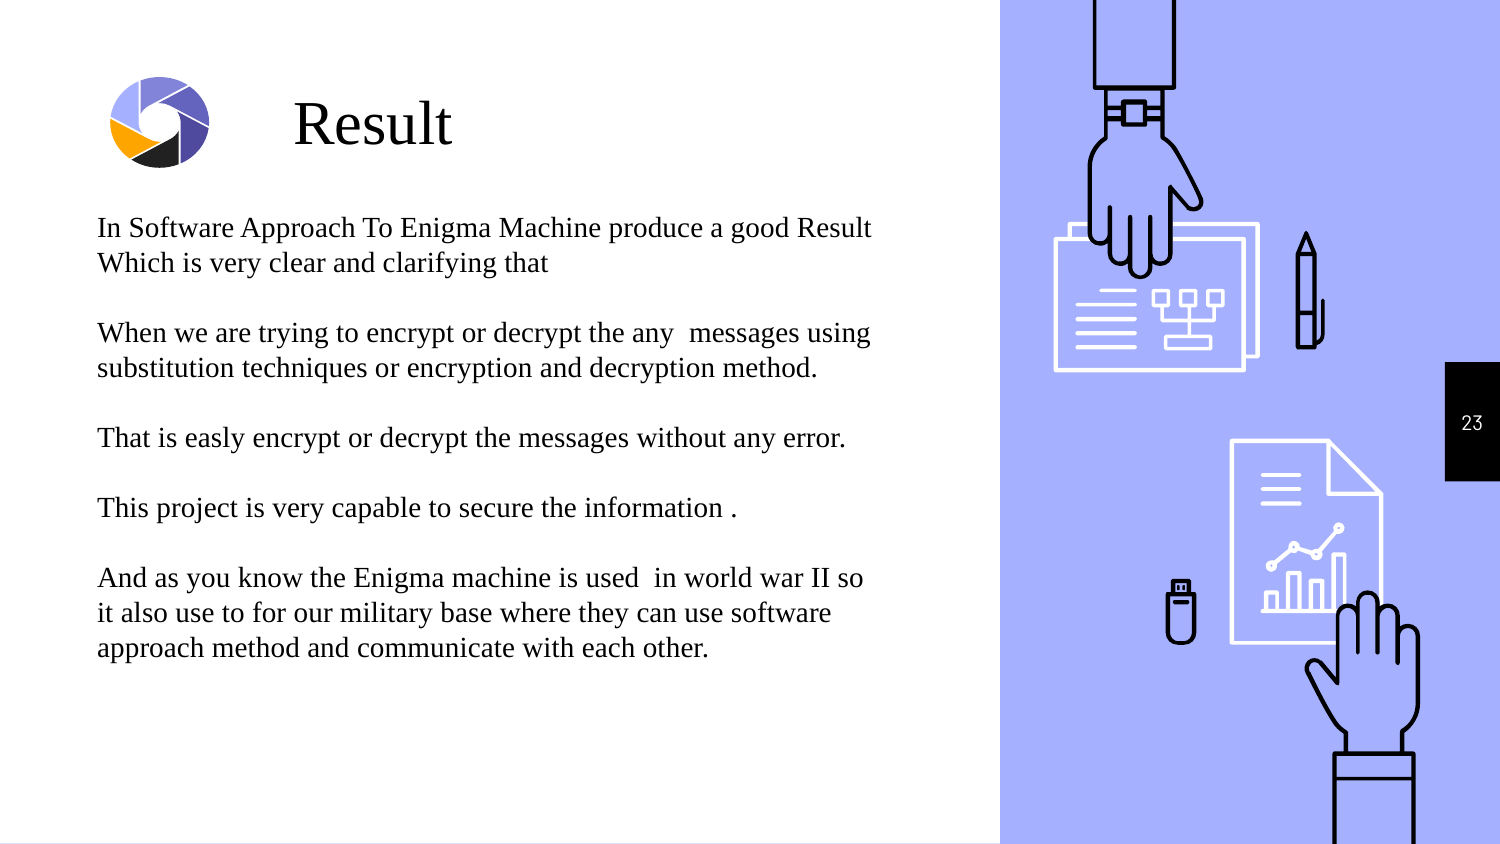

# Result
In Software Approach To Enigma Machine produce a good Result
Which is very clear and clarifying that

When we are trying to encrypt or decrypt the any  messages using substitution techniques or encryption and decryption method.

That is easly encrypt or decrypt the messages without any error.

This project is very capable to secure the information .

And as you know the Enigma machine is used  in world war II so it also use to for our military base where they can use software approach method and communicate with each other.

23
In Software Approach To Enigma Machine produce a good Result
Which is very clear and clarifying that
When we are trying to encrypt or decrypt the any  messages using substitution techniques or encryption and decryption method.
That is easly encrypt or decrypt the messages without any error.

This project is very capable to secure the information .
And as you know the Enigma machine is used  in world war II so it also use to for our military base where they can use software approach method and communicate with each other.